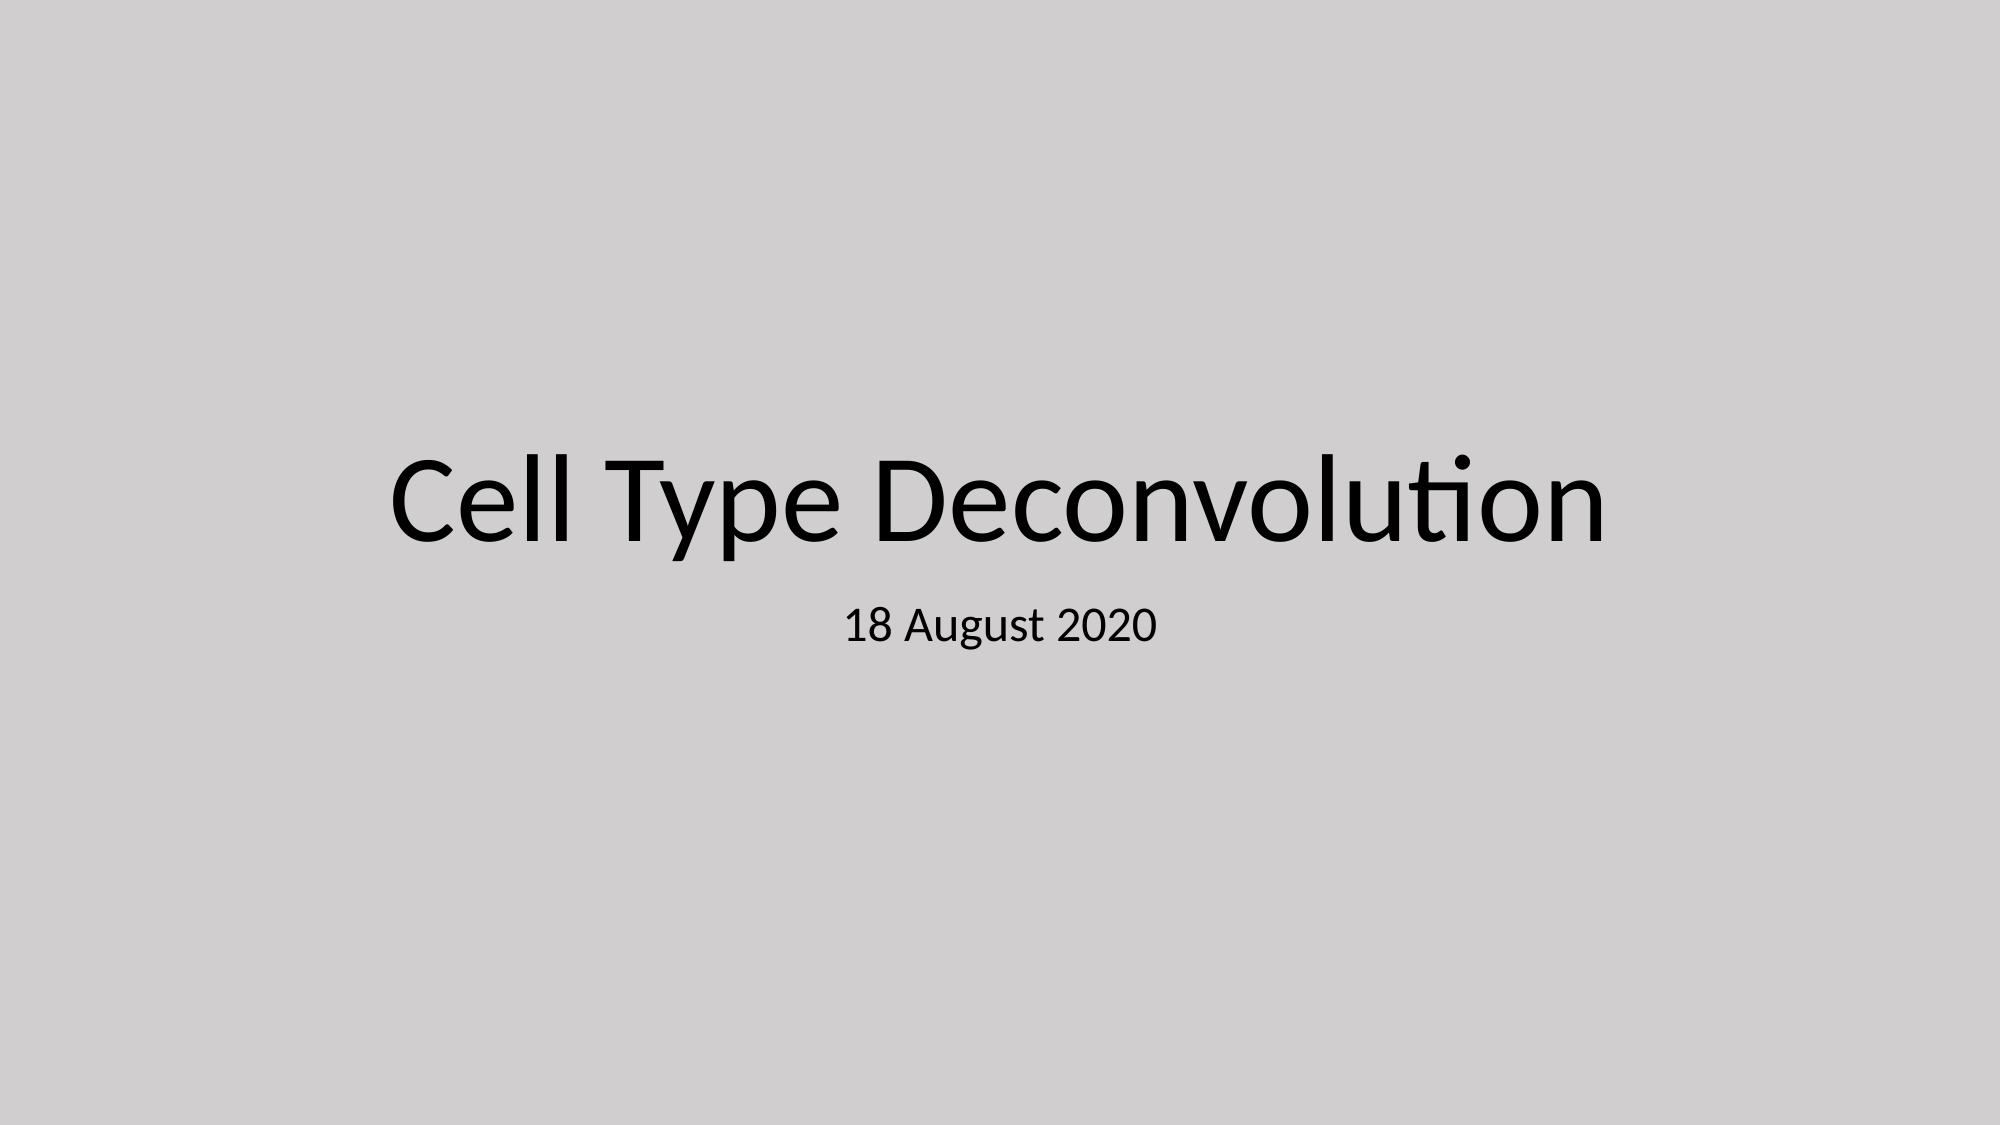

# Cell Type Deconvolution
18 August 2020